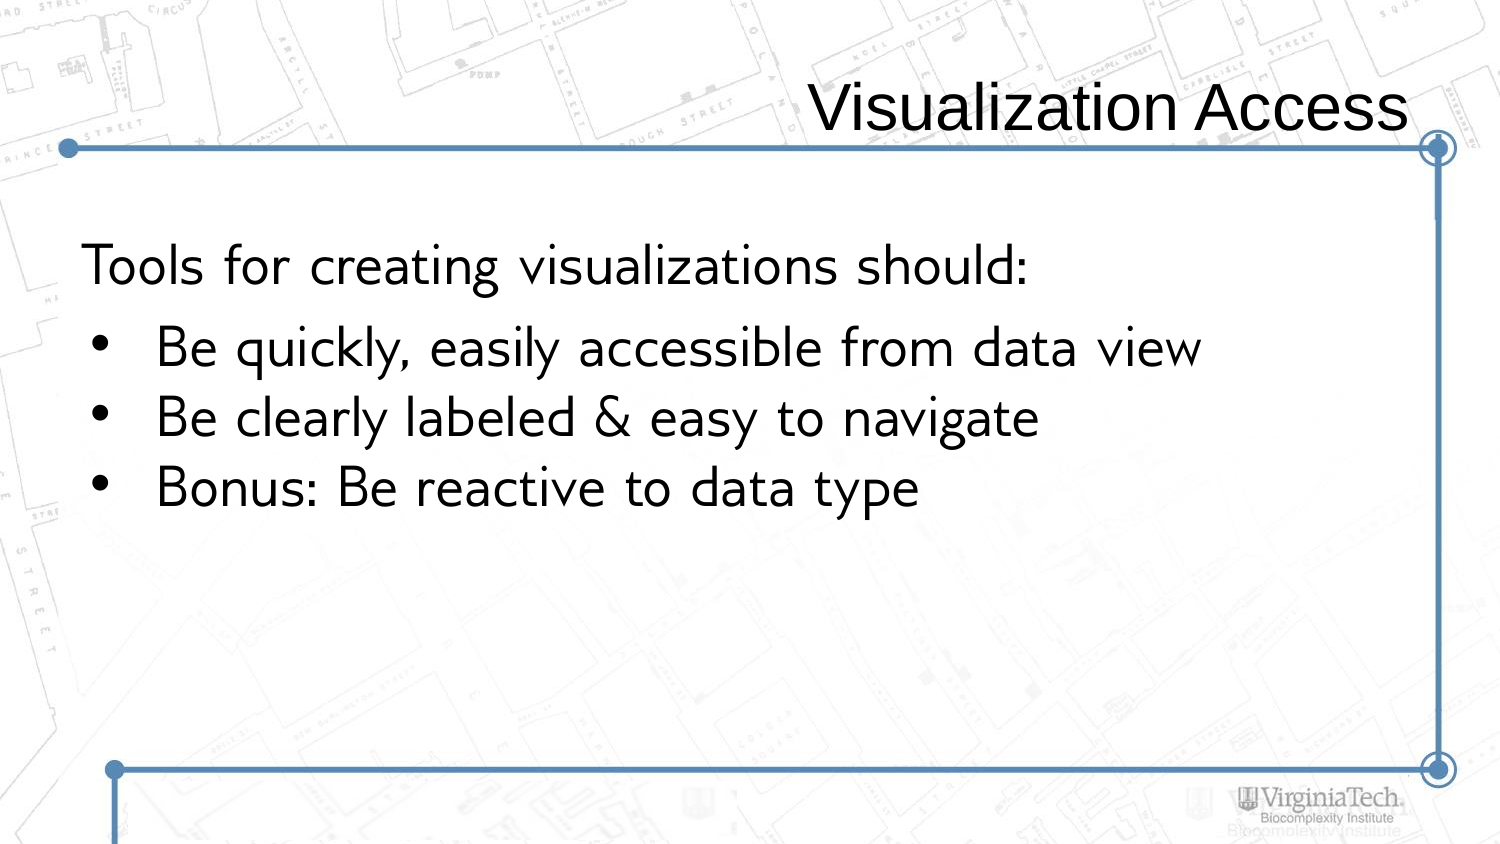

# Visualization Access
Tools for creating visualizations should:
Be quickly, easily accessible from data view
Be clearly labeled & easy to navigate
Bonus: Be reactive to data type